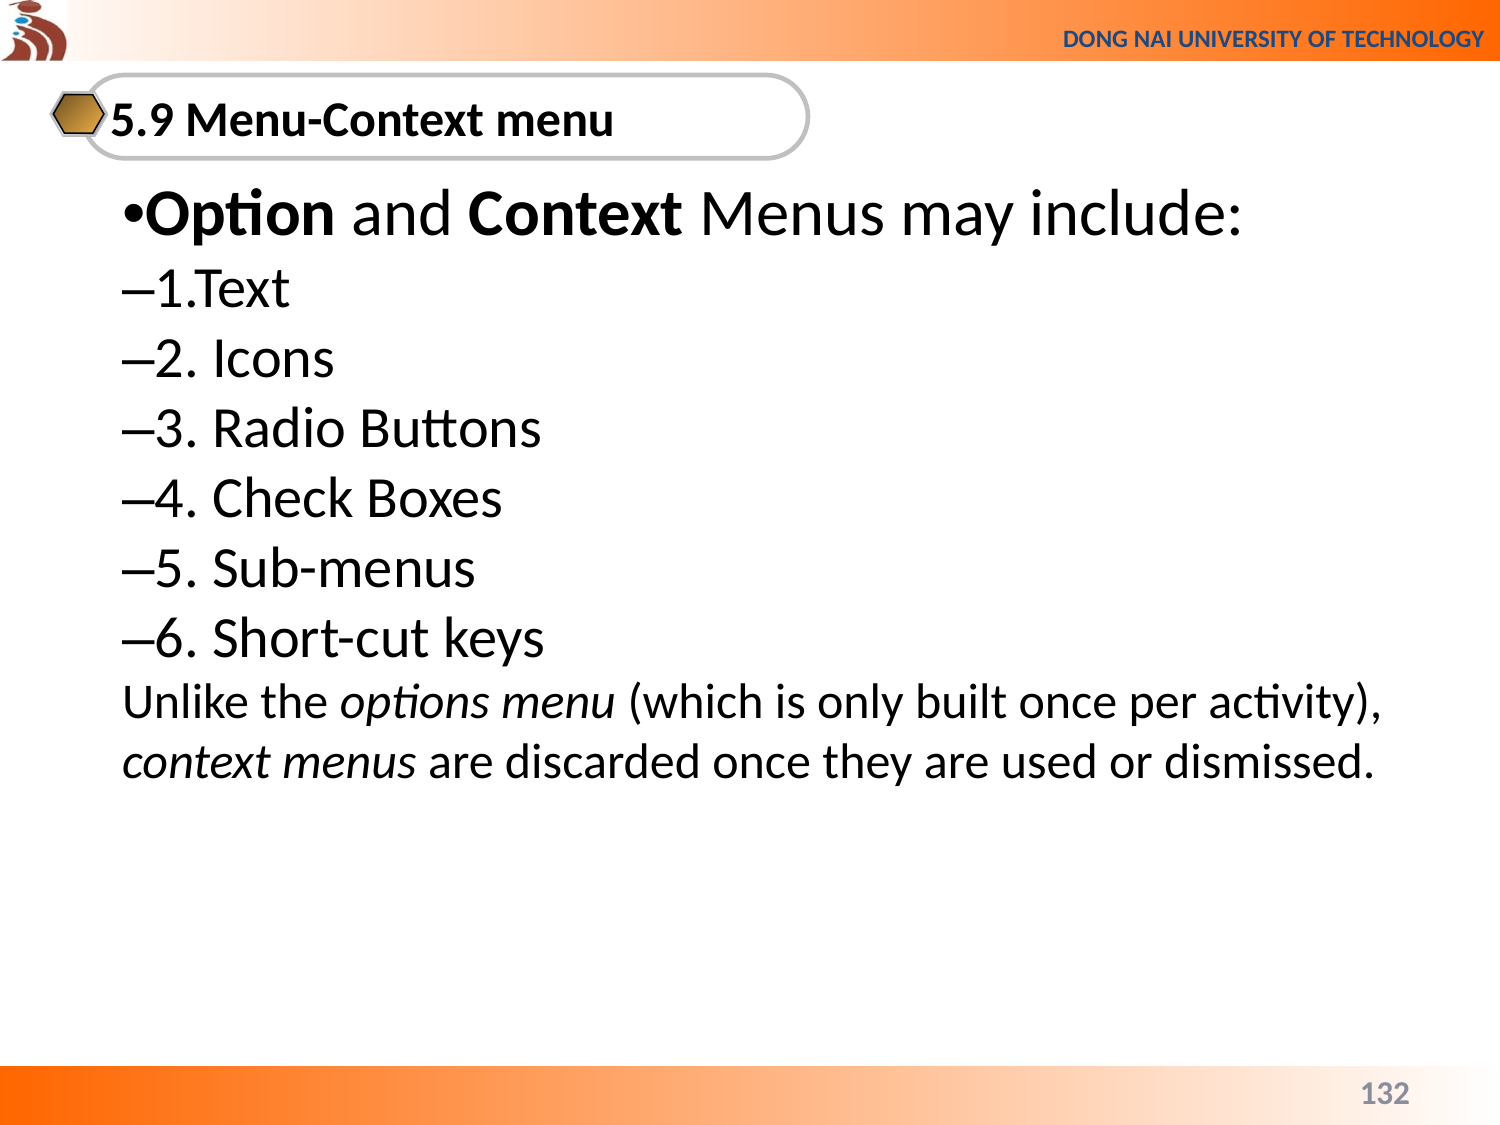

5.9 Menu-Context menu

•Option and Context Menus may include:
–1.Text
–2. Icons
–3. Radio Buttons
–4. Check Boxes
–5. Sub-menus
–6. Short-cut keys
Unlike the options menu (which is only built once per activity), context menus are discarded once they are used or dismissed.
132